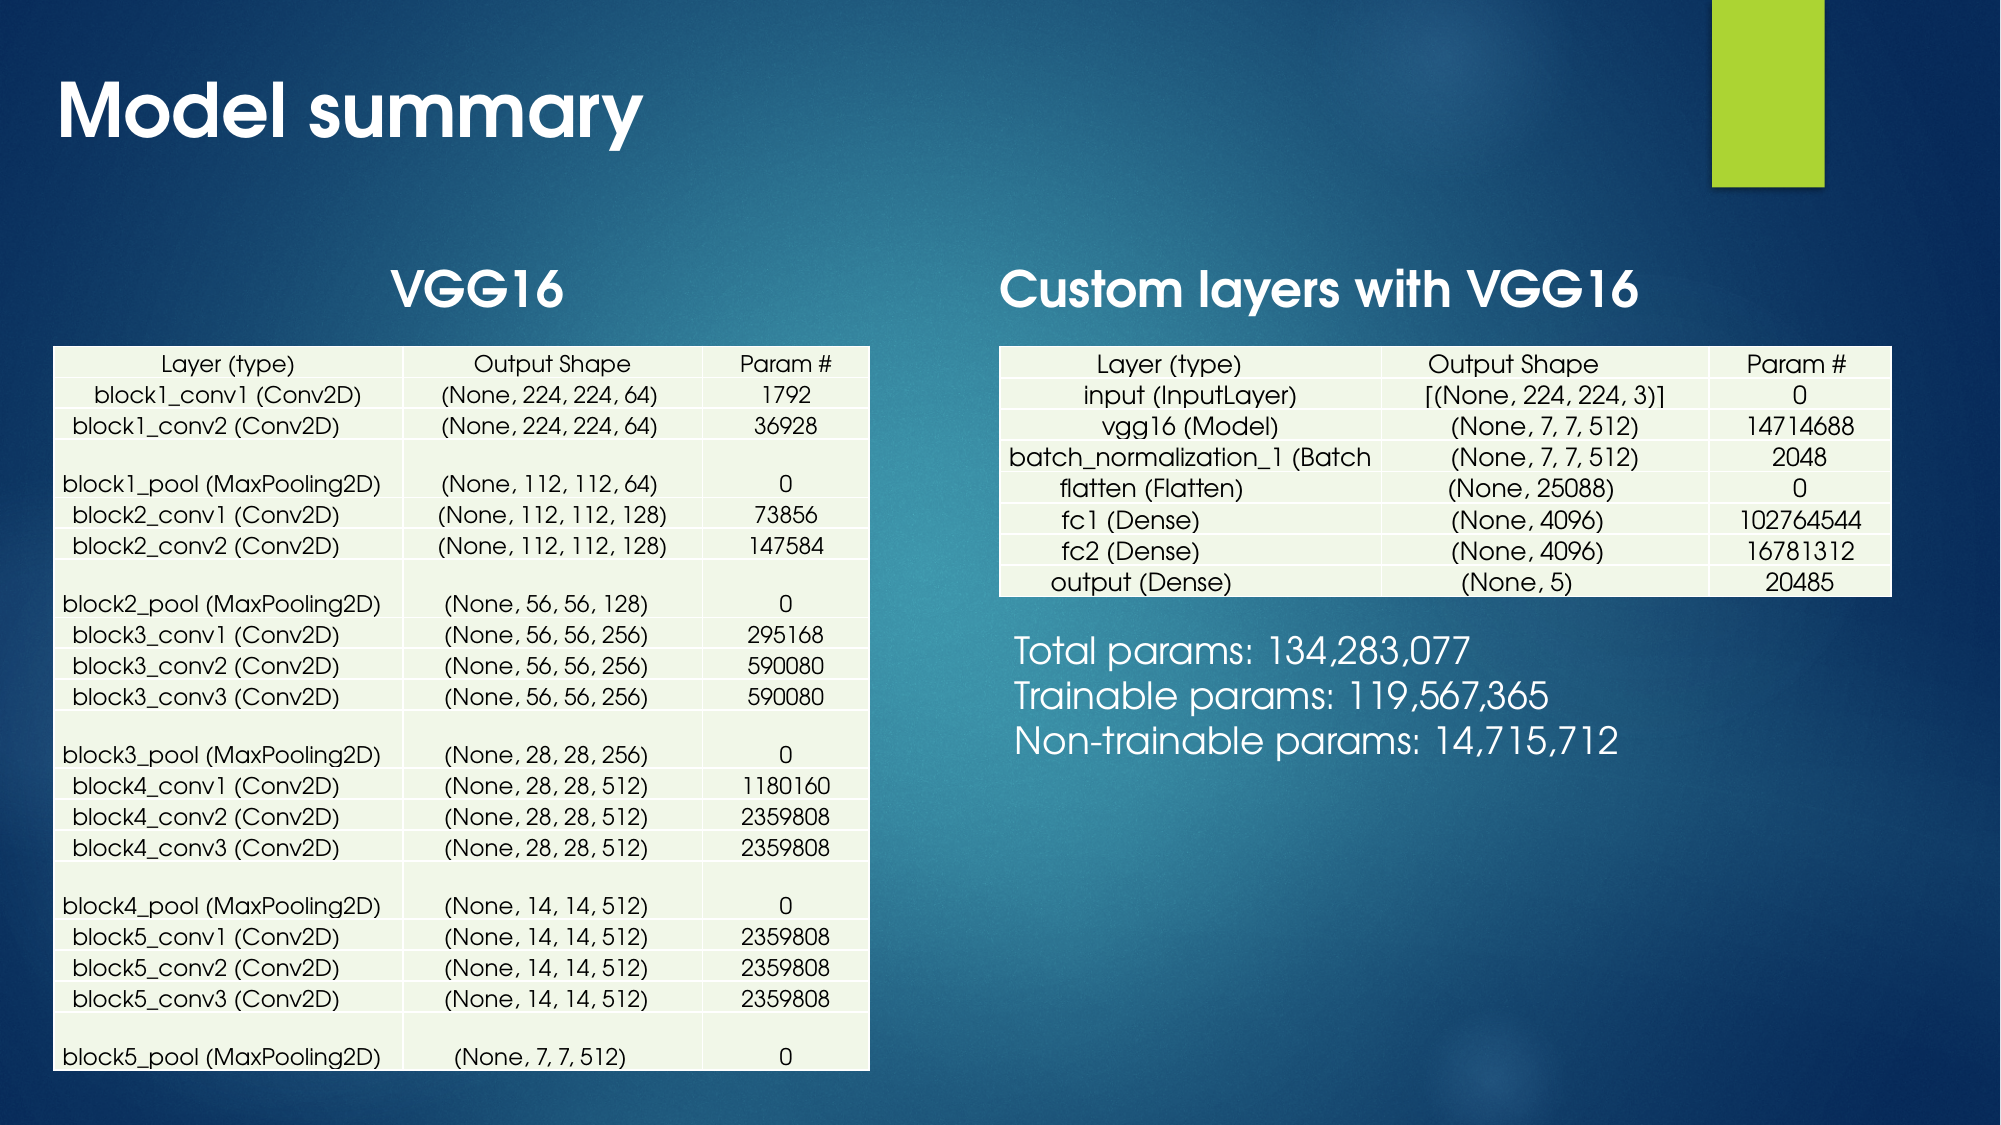

Model summary
VGG16
Custom layers with VGG16
| Layer (type) | Output Shape | Param # |
| --- | --- | --- |
| block1\_conv1 (Conv2D) | (None, 224, 224, 64) | 1792 |
| block1\_conv2 (Conv2D) | (None, 224, 224, 64) | 36928 |
| block1\_pool (MaxPooling2D) | (None, 112, 112, 64) | 0 |
| block2\_conv1 (Conv2D) | (None, 112, 112, 128) | 73856 |
| block2\_conv2 (Conv2D) | (None, 112, 112, 128) | 147584 |
| block2\_pool (MaxPooling2D) | (None, 56, 56, 128) | 0 |
| block3\_conv1 (Conv2D) | (None, 56, 56, 256) | 295168 |
| block3\_conv2 (Conv2D) | (None, 56, 56, 256) | 590080 |
| block3\_conv3 (Conv2D) | (None, 56, 56, 256) | 590080 |
| block3\_pool (MaxPooling2D) | (None, 28, 28, 256) | 0 |
| block4\_conv1 (Conv2D) | (None, 28, 28, 512) | 1180160 |
| block4\_conv2 (Conv2D) | (None, 28, 28, 512) | 2359808 |
| block4\_conv3 (Conv2D) | (None, 28, 28, 512) | 2359808 |
| block4\_pool (MaxPooling2D) | (None, 14, 14, 512) | 0 |
| block5\_conv1 (Conv2D) | (None, 14, 14, 512) | 2359808 |
| block5\_conv2 (Conv2D) | (None, 14, 14, 512) | 2359808 |
| block5\_conv3 (Conv2D) | (None, 14, 14, 512) | 2359808 |
| block5\_pool (MaxPooling2D) | (None, 7, 7, 512) | 0 |
| Layer (type) | Output Shape | Param # |
| --- | --- | --- |
| input (InputLayer) | [(None, 224, 224, 3)] | 0 |
| vgg16 (Model) | (None, 7, 7, 512) | 14714688 |
| batch\_normalization\_1 (Batch | (None, 7, 7, 512) | 2048 |
| flatten (Flatten) | (None, 25088) | 0 |
| fc1 (Dense) | (None, 4096) | 102764544 |
| fc2 (Dense) | (None, 4096) | 16781312 |
| output (Dense) | (None, 5) | 20485 |
Total params: 134,283,077
Trainable params: 119,567,365
Non-trainable params: 14,715,712